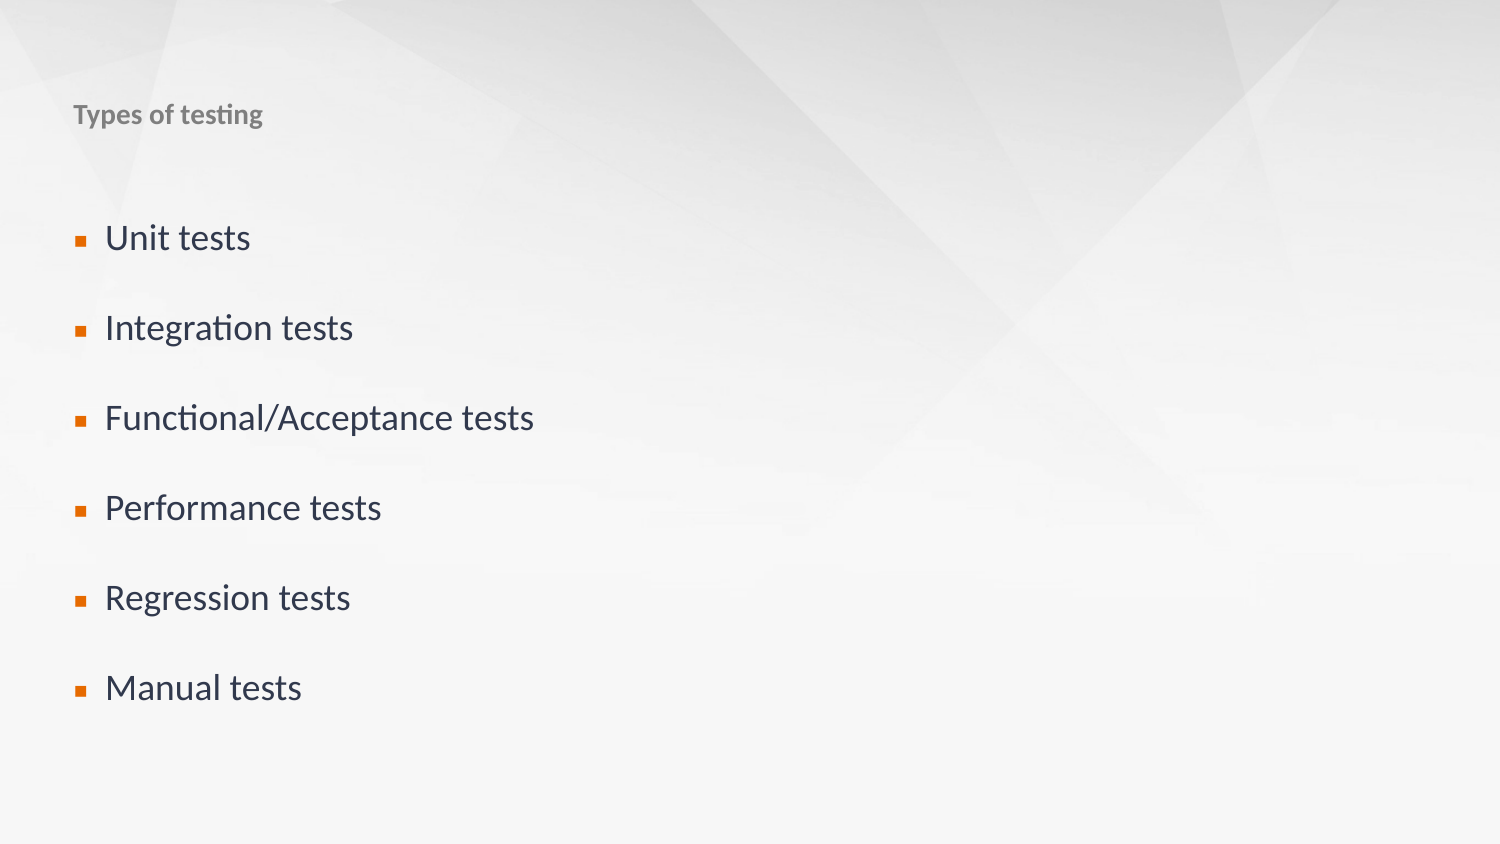

Types of testing
  Unit tests
  Integration tests
  Functional/Acceptance tests
  Performance tests
  Regression tests
  Manual tests